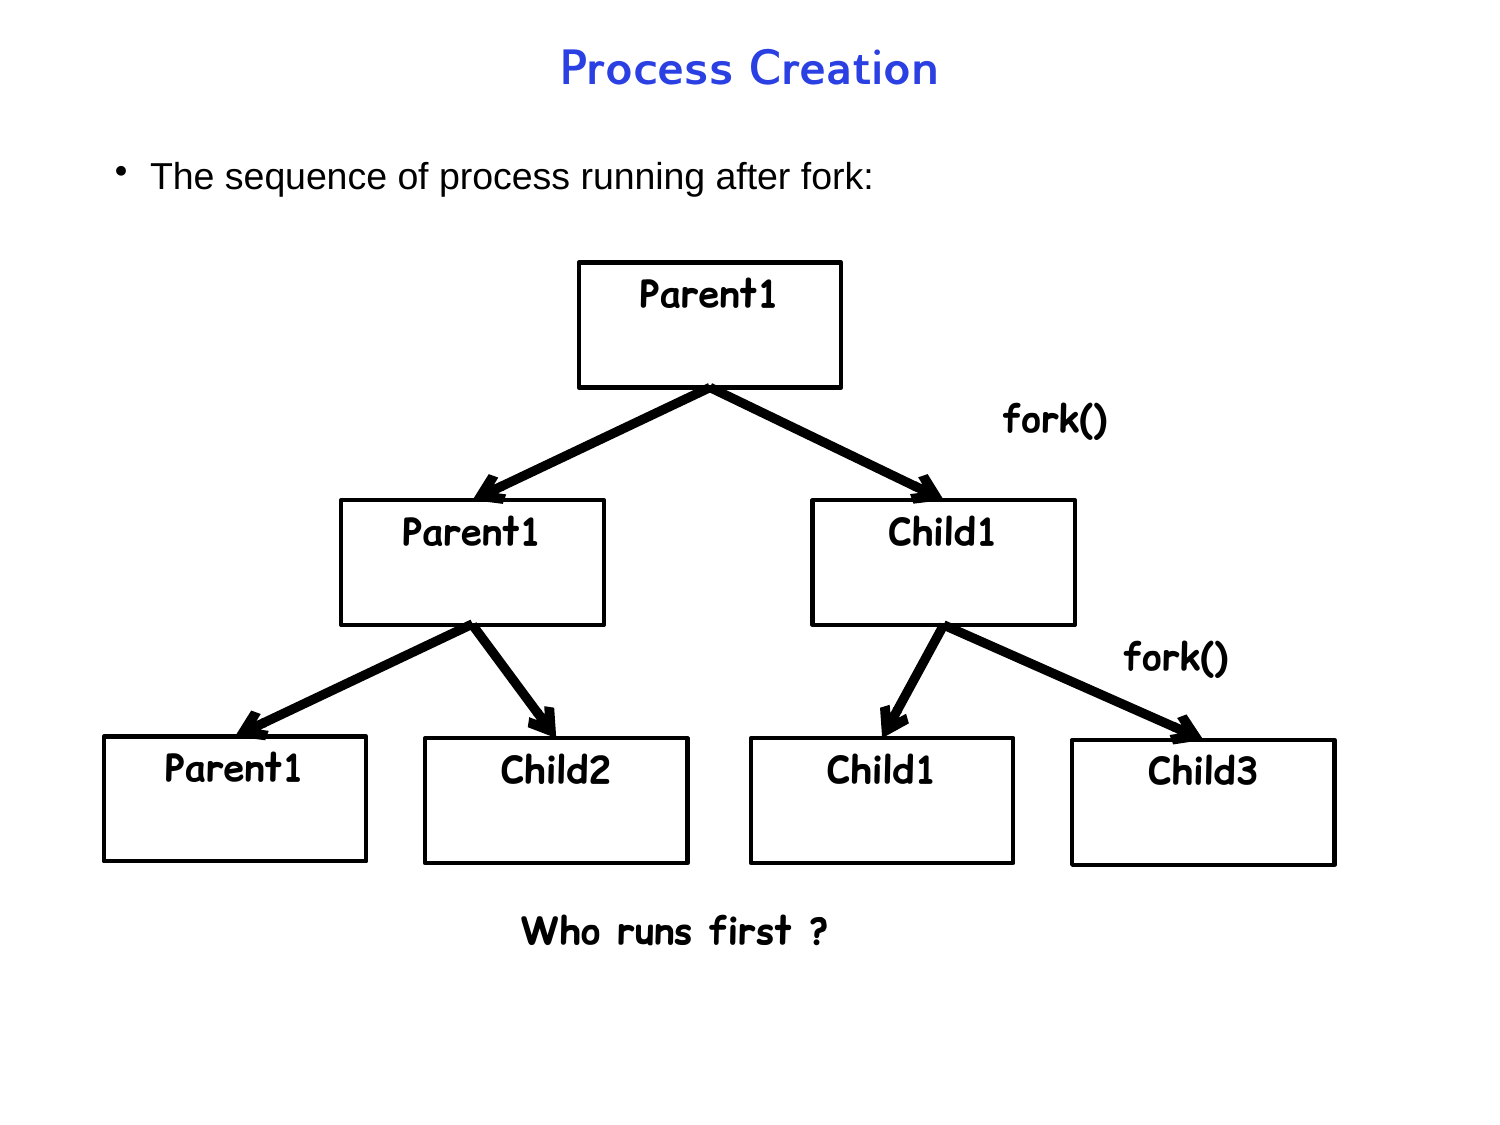

# Process Creation
The sequence of process running after fork:

Parent1
fork()
Parent1
Child1
fork()
Parent1
Child2
Child1
Child3
Who runs first ?